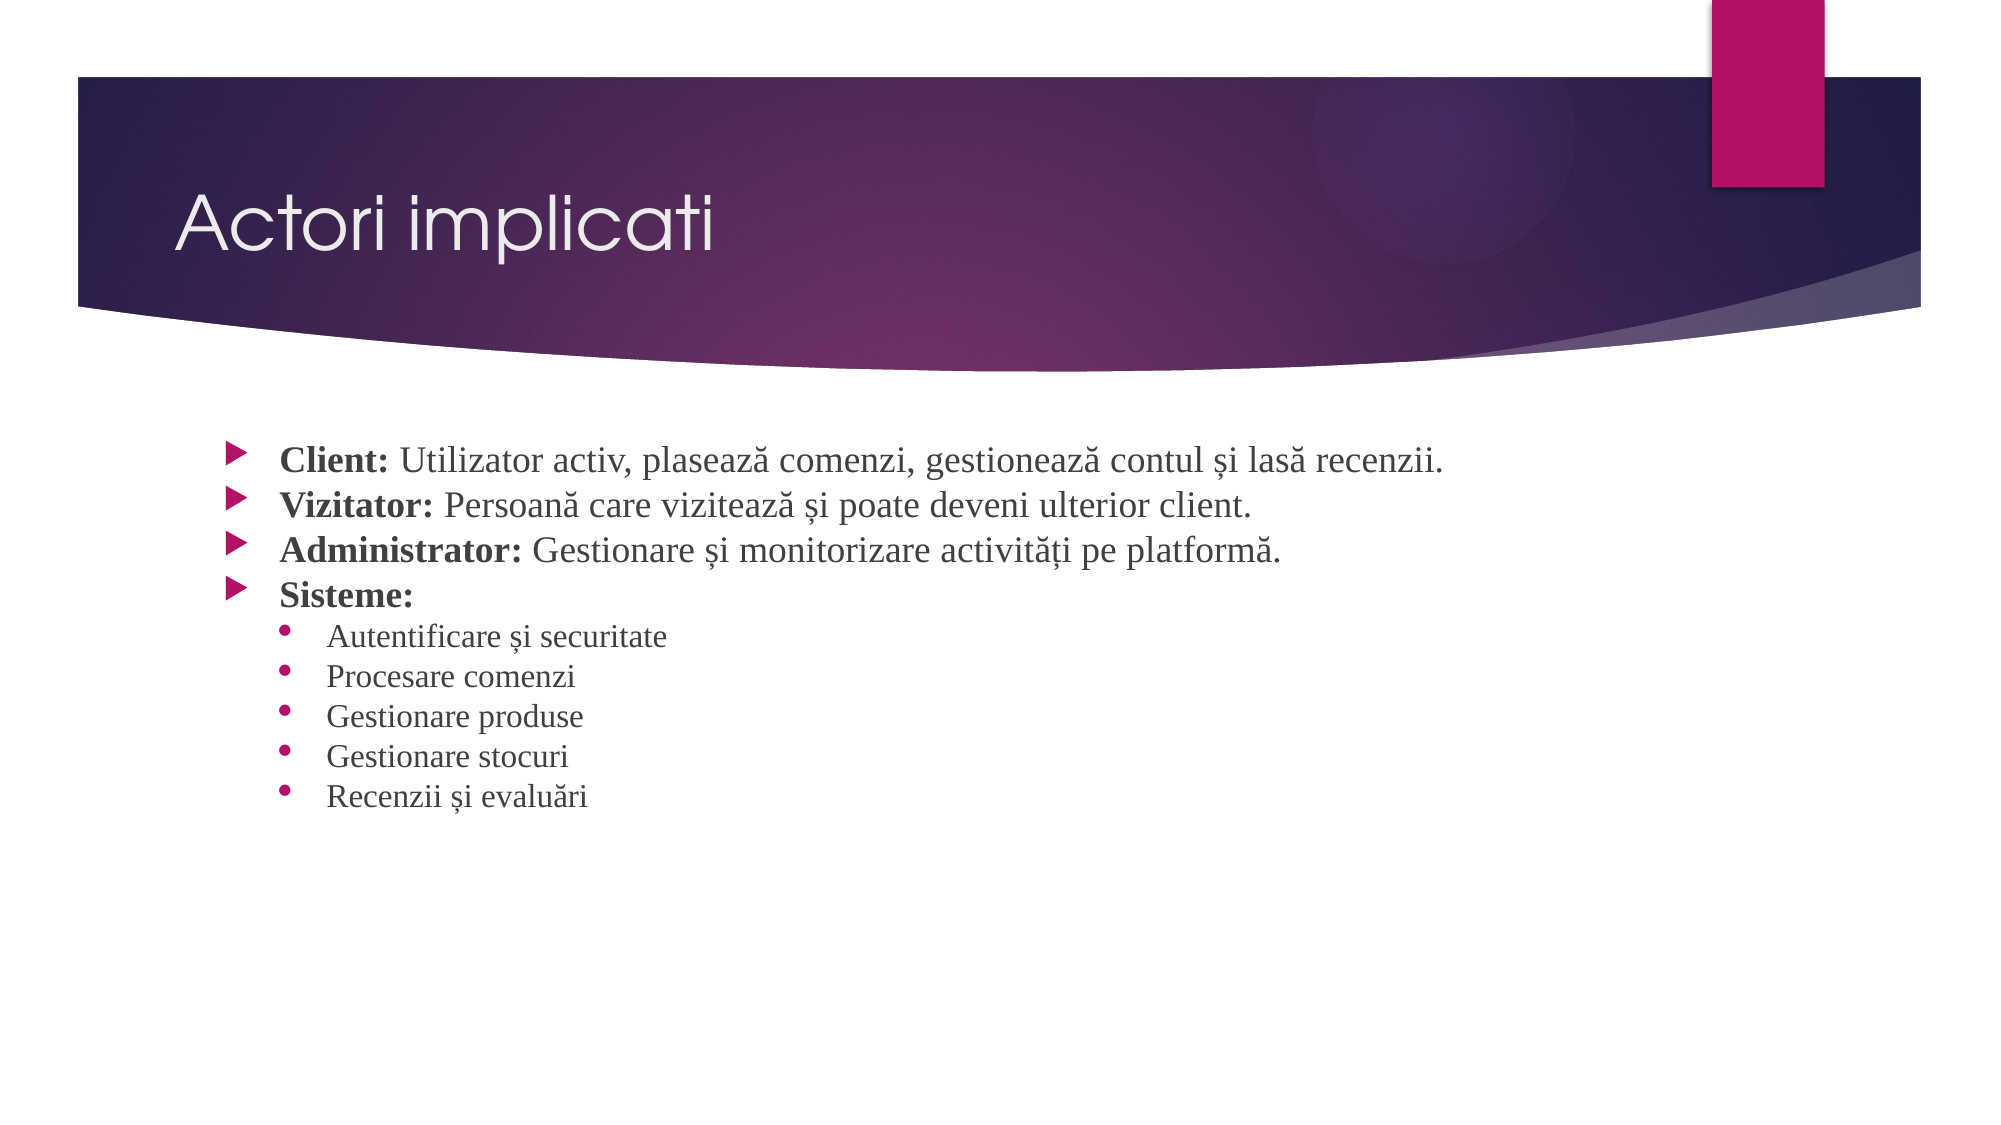

# Actori implicati
Client: Utilizator activ, plasează comenzi, gestionează contul și lasă recenzii.
Vizitator: Persoană care vizitează și poate deveni ulterior client.
Administrator: Gestionare și monitorizare activități pe platformă.
Sisteme:
Autentificare și securitate
Procesare comenzi
Gestionare produse
Gestionare stocuri
Recenzii și evaluări